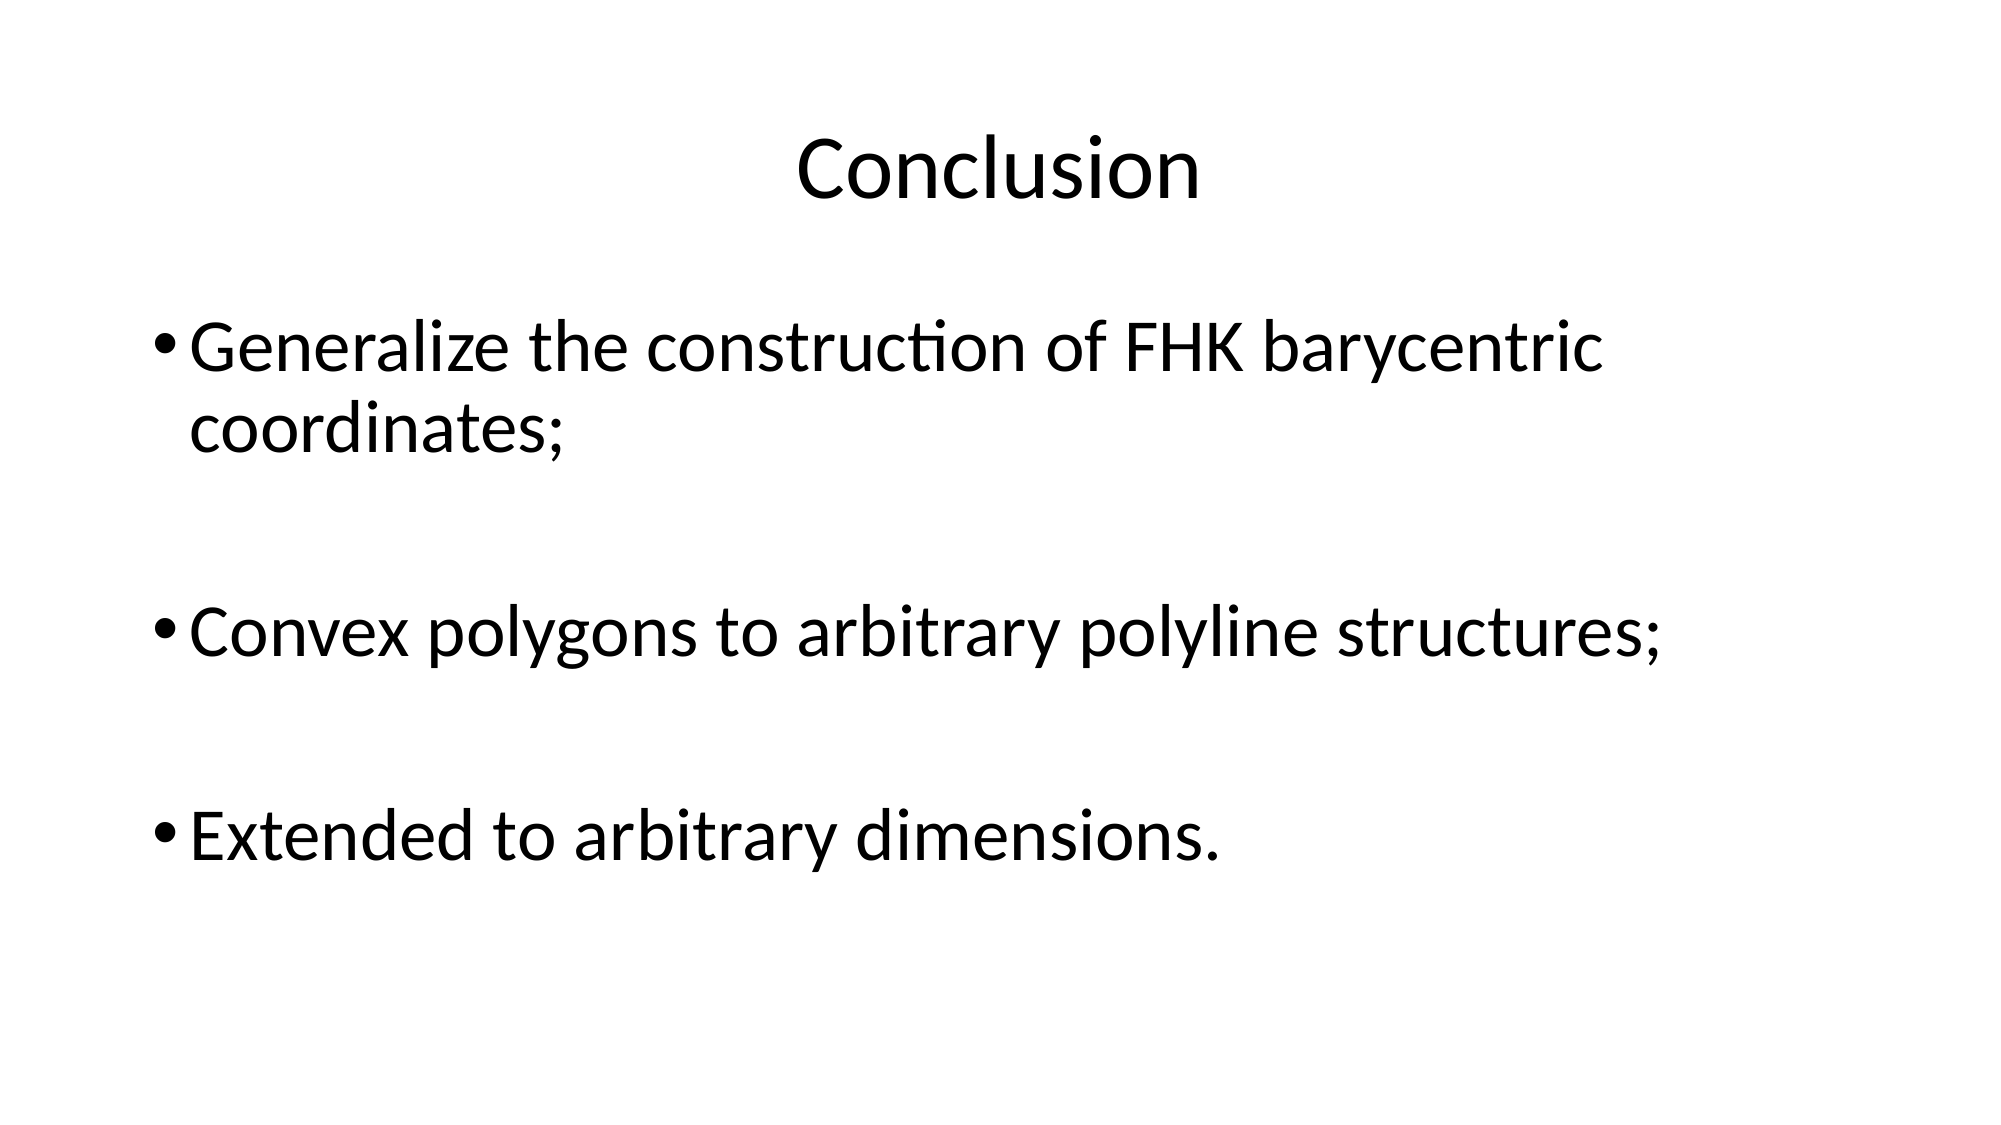

# Conclusion
Generalize the construction of FHK barycentric coordinates;

Convex polygons to arbitrary polyline structures;

Extended to arbitrary dimensions.